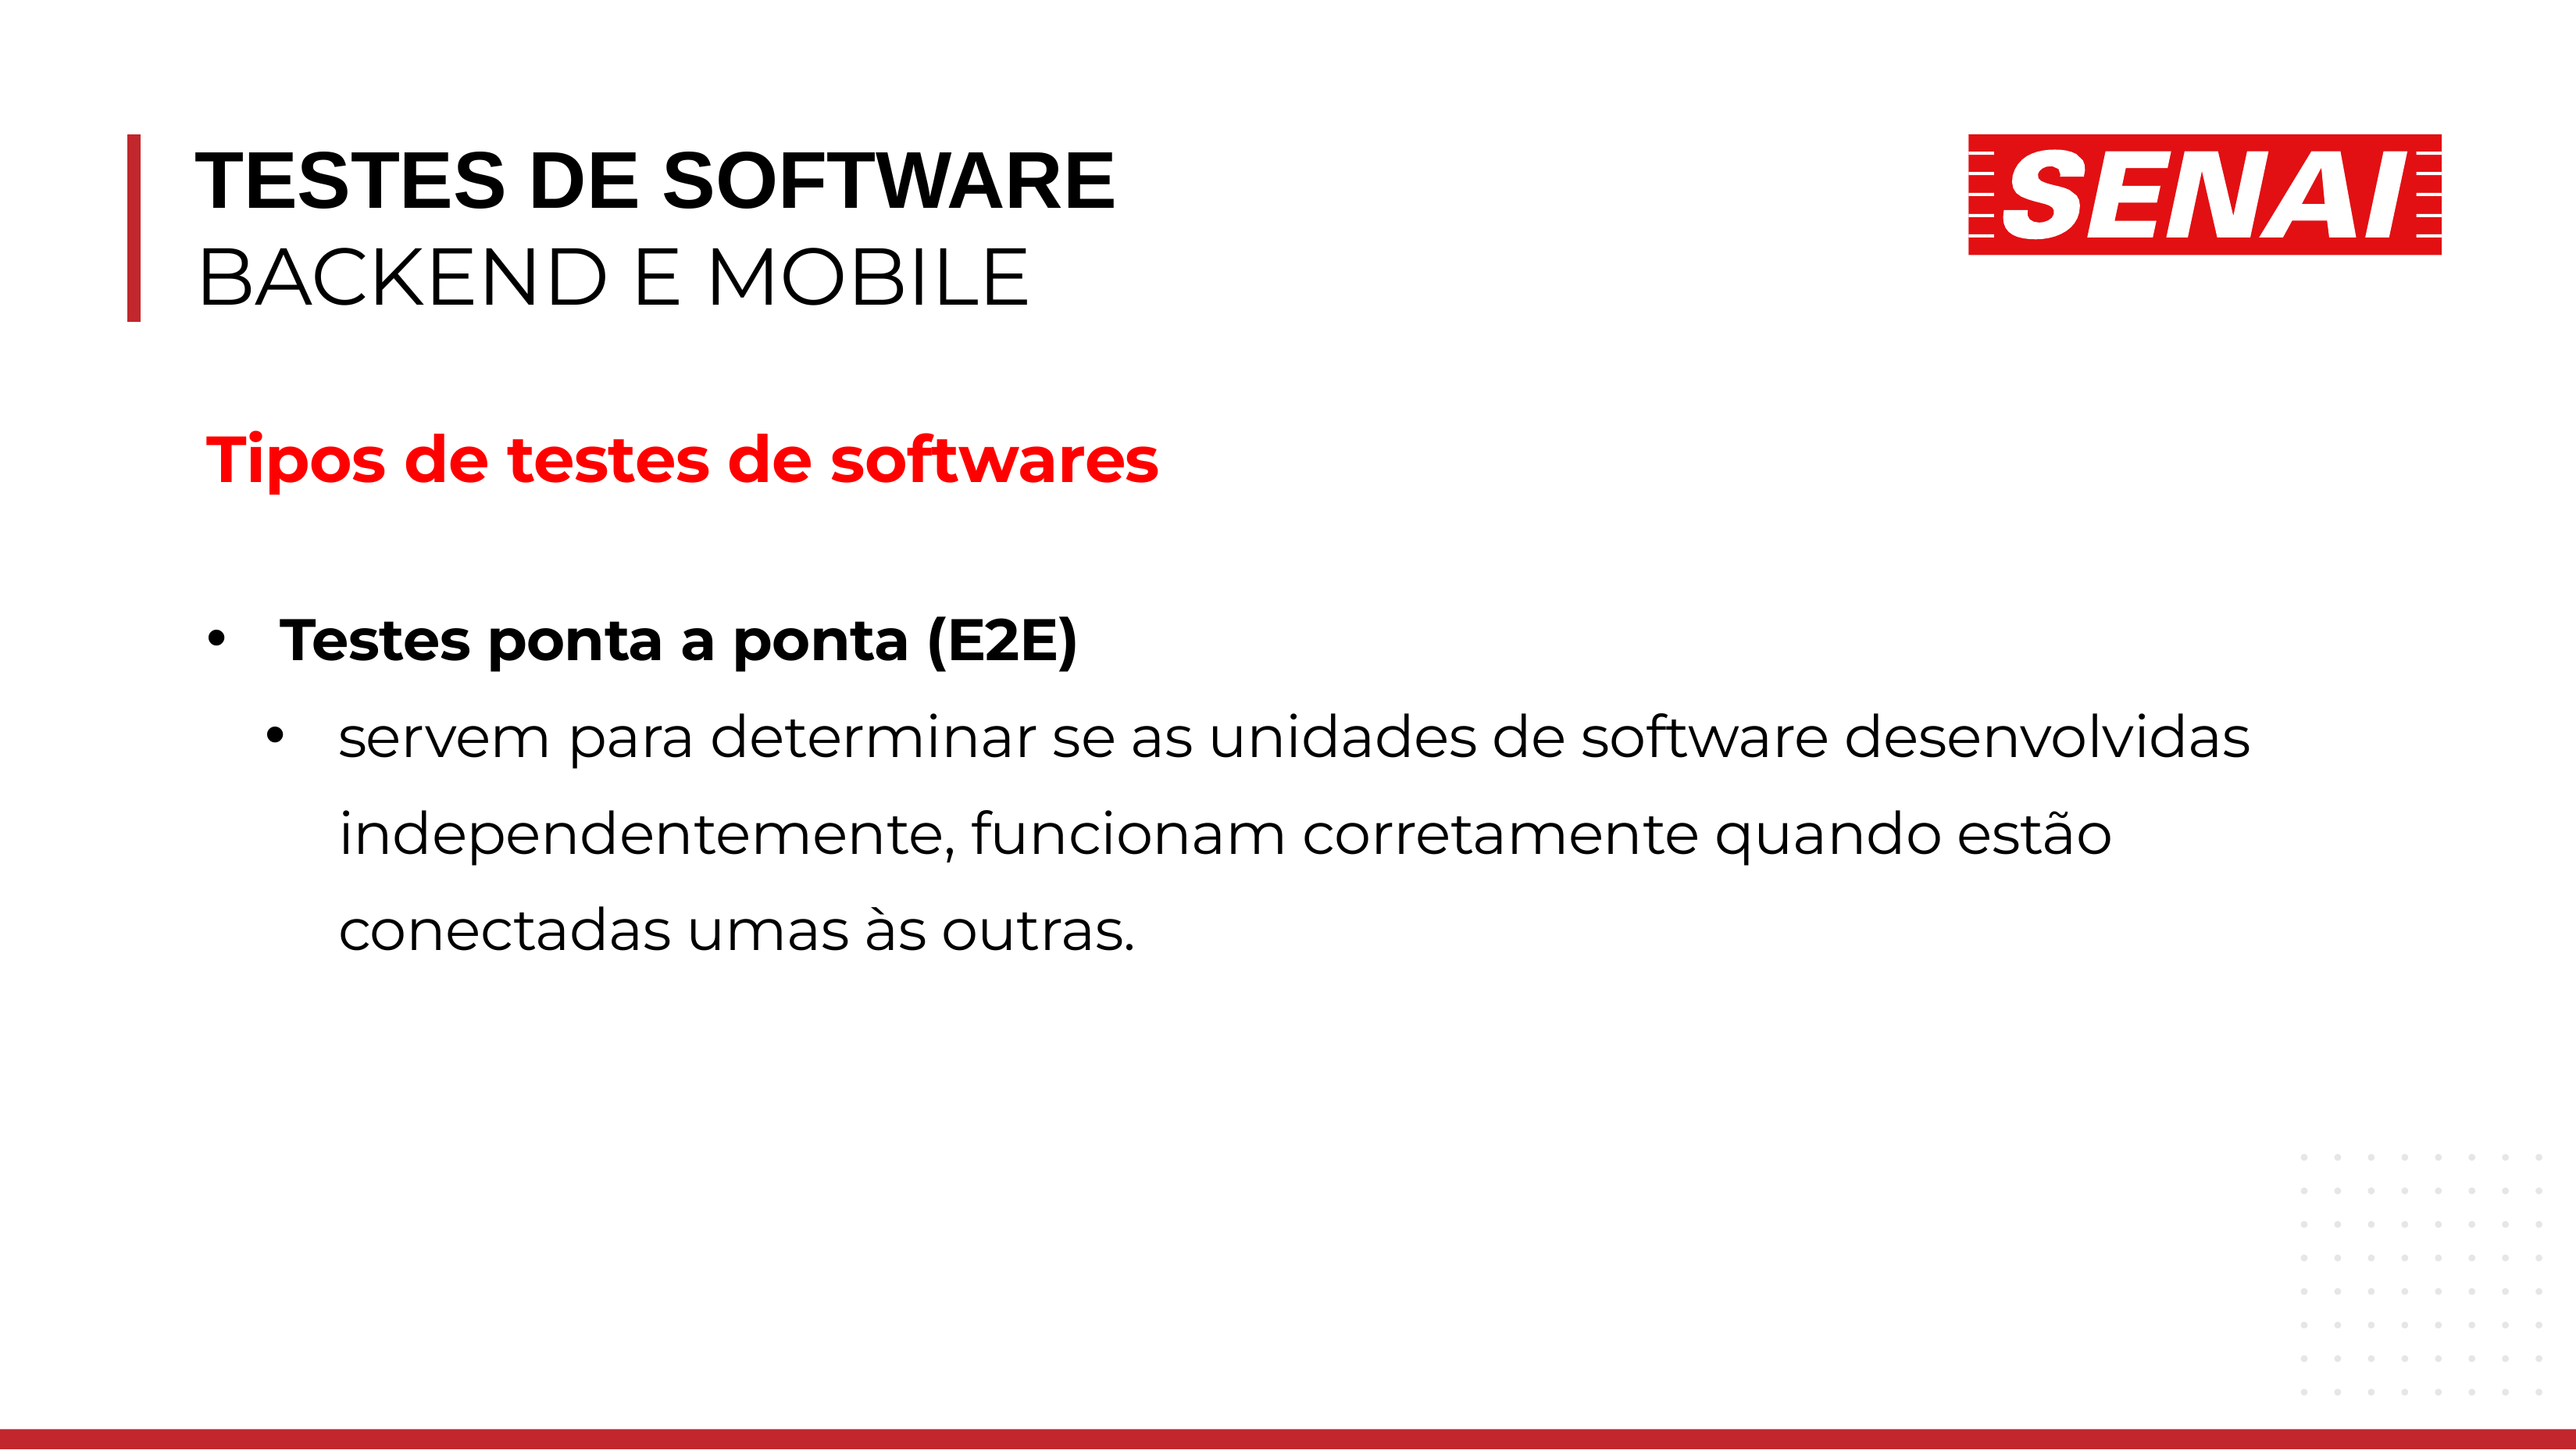

TESTES DE SOFTWARE
BACKEND E MOBILE

Tipos de testes de softwares
Testes ponta a ponta (E2E)
servem para determinar se as unidades de software desenvolvidas independentemente, funcionam corretamente quando estão conectadas umas às outras.